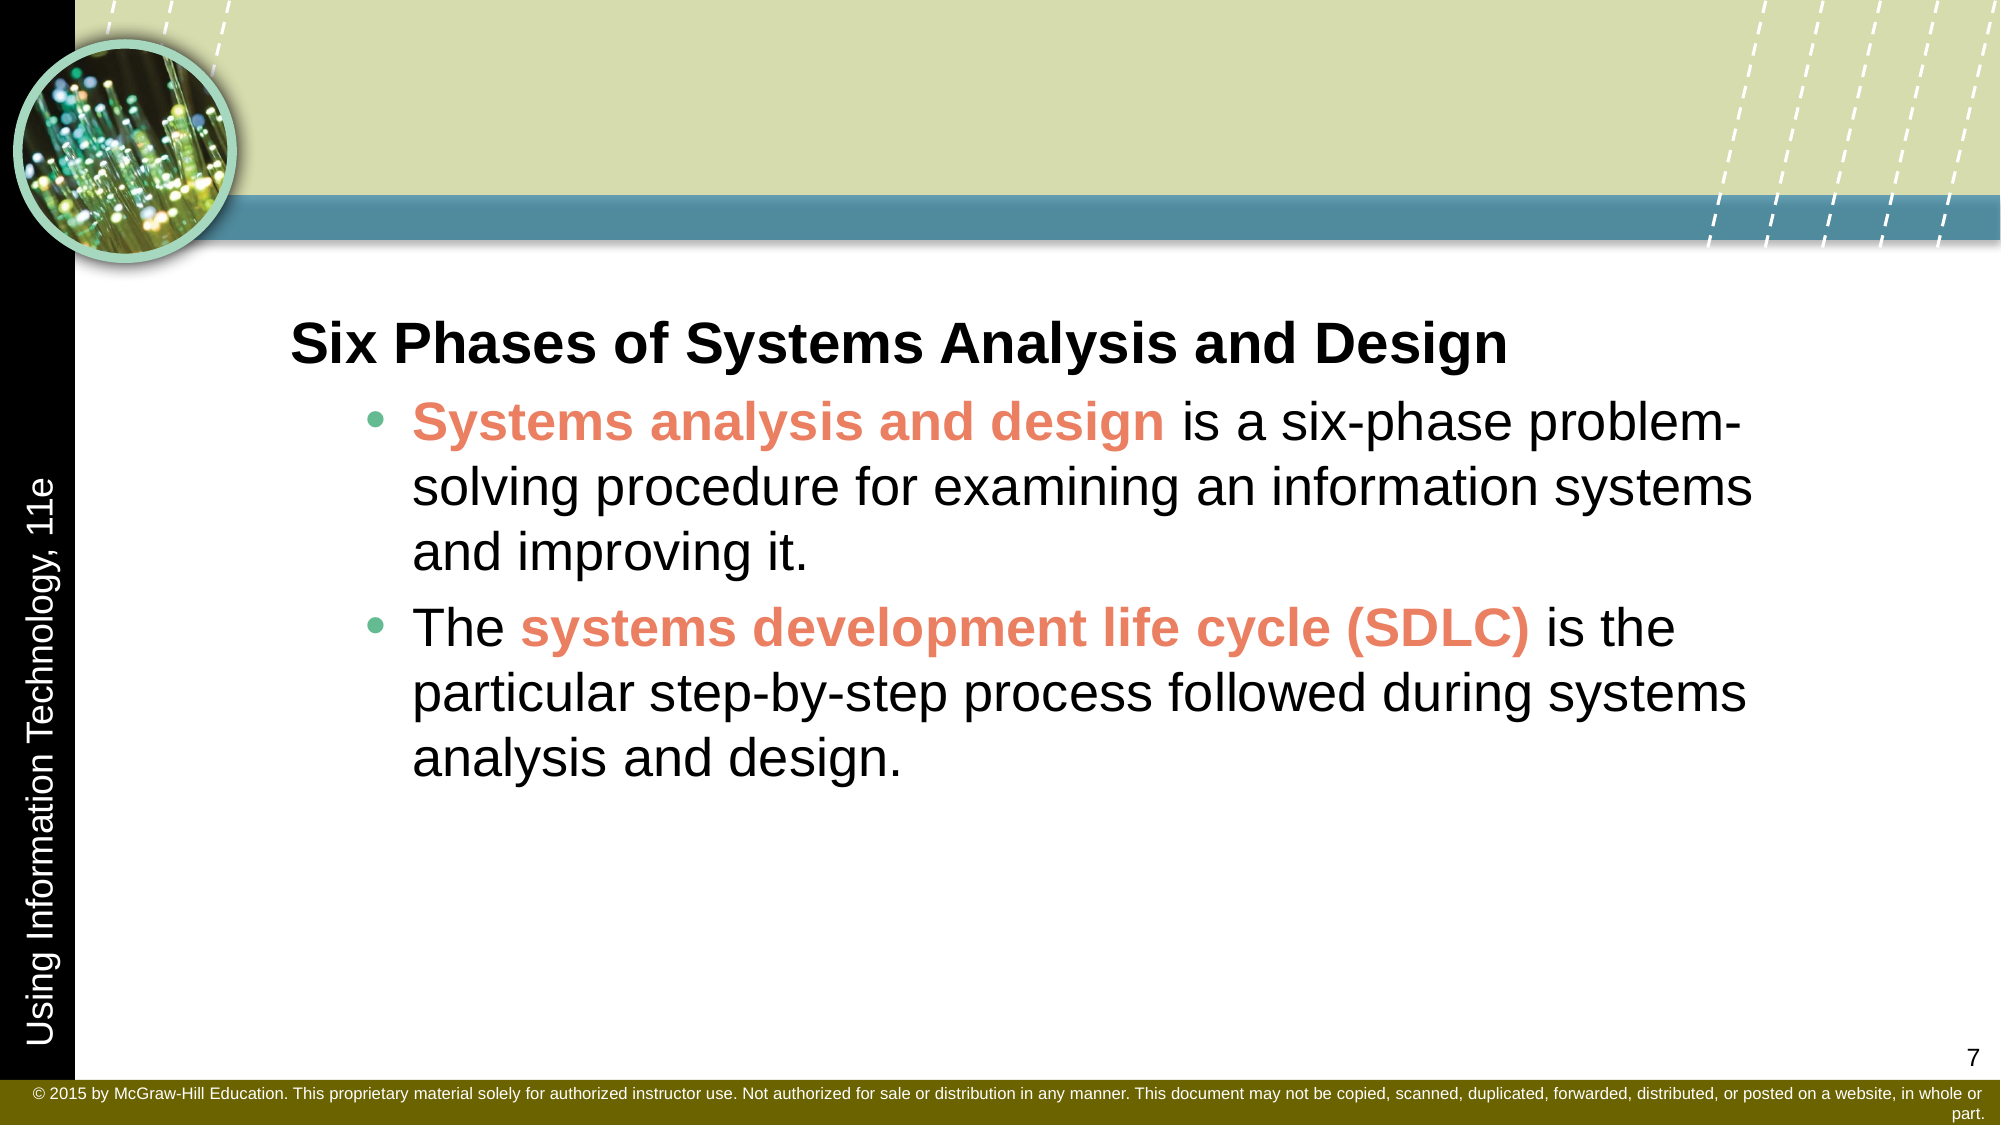

Six Phases of Systems Analysis and Design
Systems analysis and design is a six-phase problem-solving procedure for examining an information systems and improving it.
The systems development life cycle (SDLC) is the particular step-by-step process followed during systems analysis and design.

7